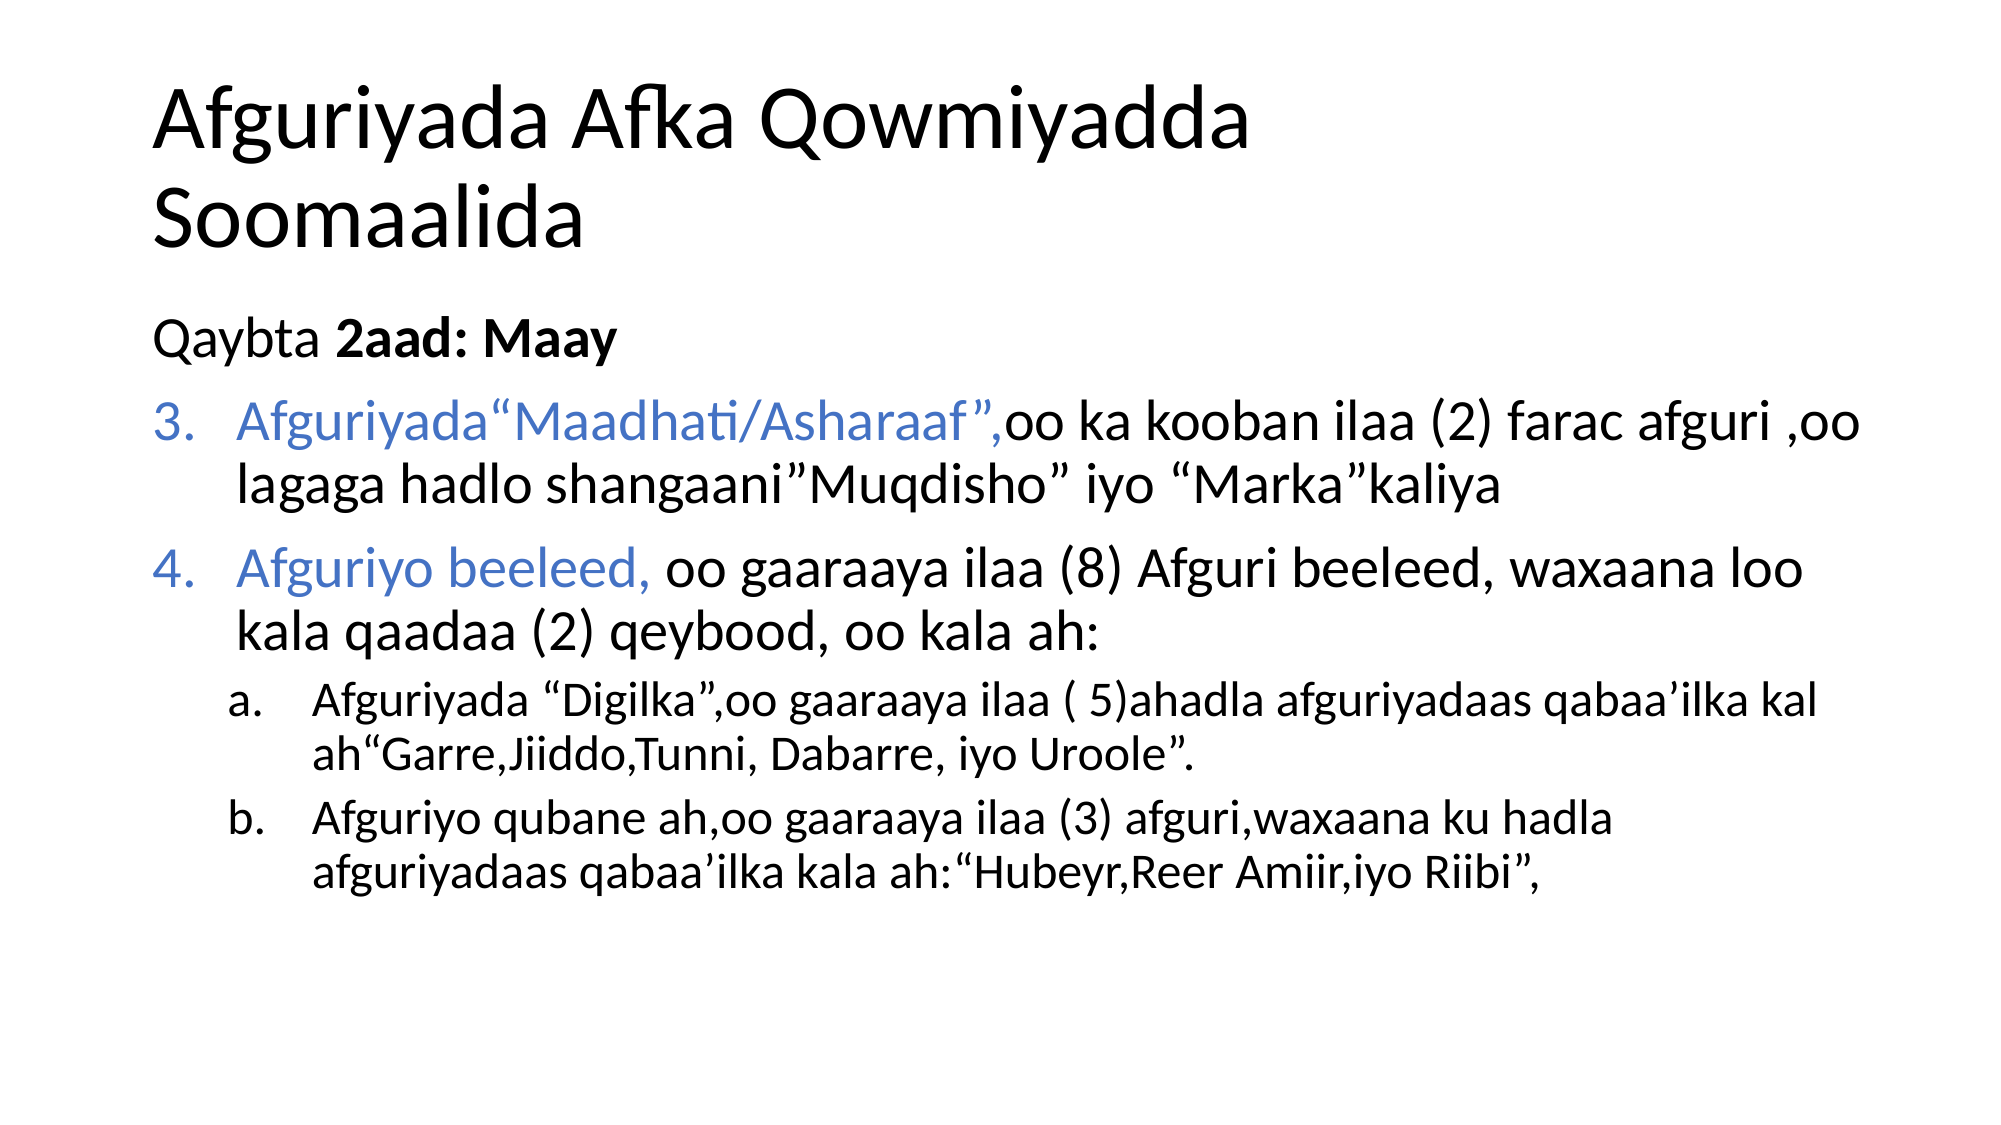

# Afguriyada Afka Qowmiyadda Soomaalida
Qaybta 2aad: Maay
Afguriyada“Maadhati/Asharaaf”,oo ka kooban ilaa (2) farac afguri ,oo lagaga hadlo shangaani”Muqdisho” iyo “Marka”kaliya
Afguriyo beeleed, oo gaaraaya ilaa (8) Afguri beeleed, waxaana loo kala qaadaa (2) qeybood, oo kala ah:
Afguriyada “Digilka”,oo gaaraaya ilaa ( 5)ahadla afguriyadaas qabaa’ilka kal ah“Garre,Jiiddo,Tunni, Dabarre, iyo Uroole”.
Afguriyo qubane ah,oo gaaraaya ilaa (3) afguri,waxaana ku hadla afguriyadaas qabaa’ilka kala ah:“Hubeyr,Reer Amiir,iyo Riibi”,